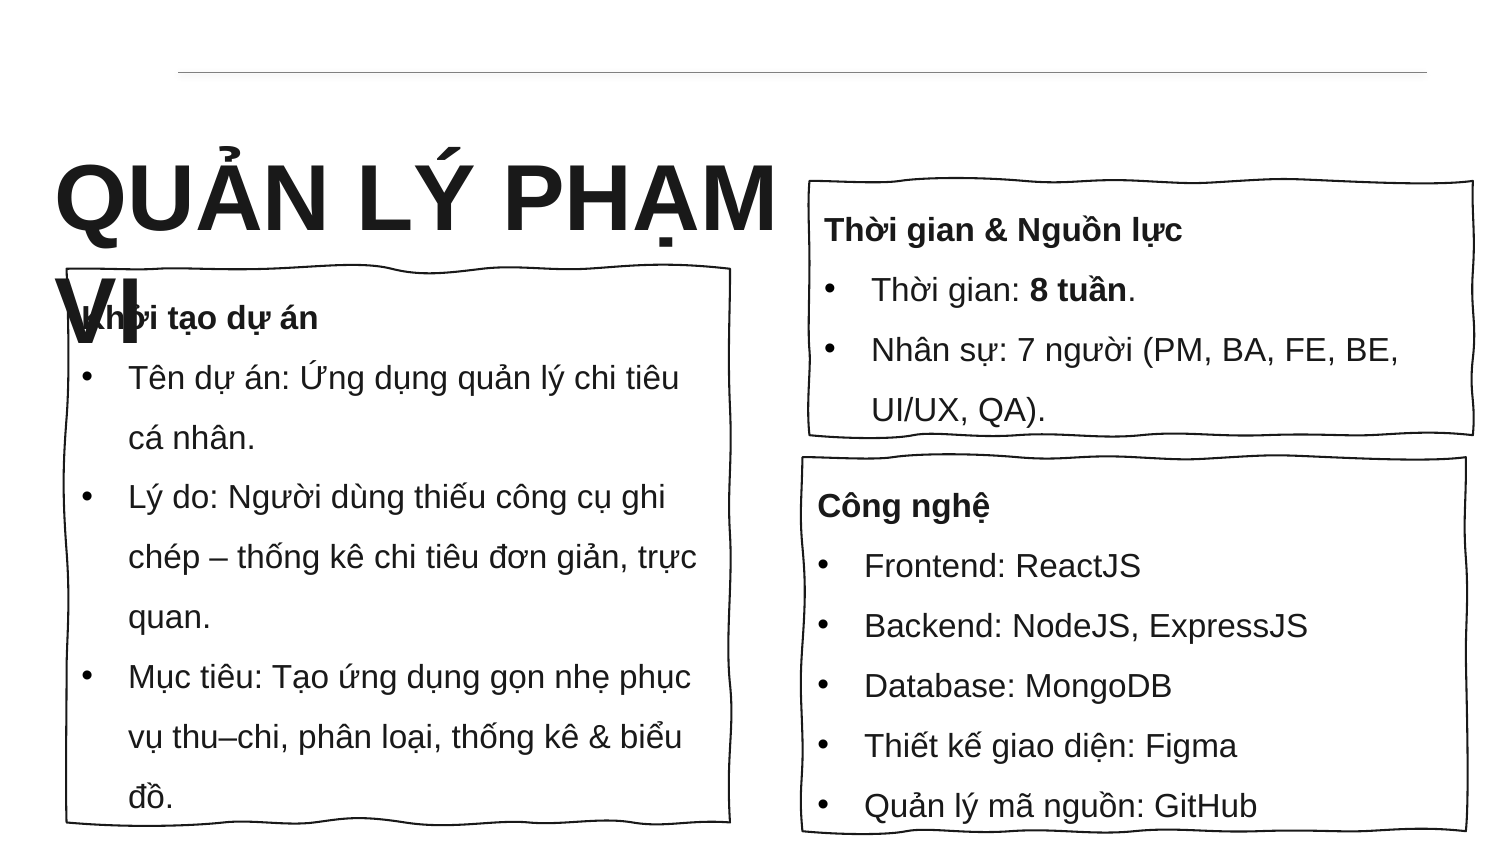

QUẢN LÝ PHẠM VI
Thời gian & Nguồn lực
Thời gian: 8 tuần.
Nhân sự: 7 người (PM, BA, FE, BE, UI/UX, QA).
Khởi tạo dự án
Tên dự án: Ứng dụng quản lý chi tiêu cá nhân.
Lý do: Người dùng thiếu công cụ ghi chép – thống kê chi tiêu đơn giản, trực quan.
Mục tiêu: Tạo ứng dụng gọn nhẹ phục vụ thu–chi, phân loại, thống kê & biểu đồ.
Công nghệ
Frontend: ReactJS
Backend: NodeJS, ExpressJS
Database: MongoDB
Thiết kế giao diện: Figma
Quản lý mã nguồn: GitHub